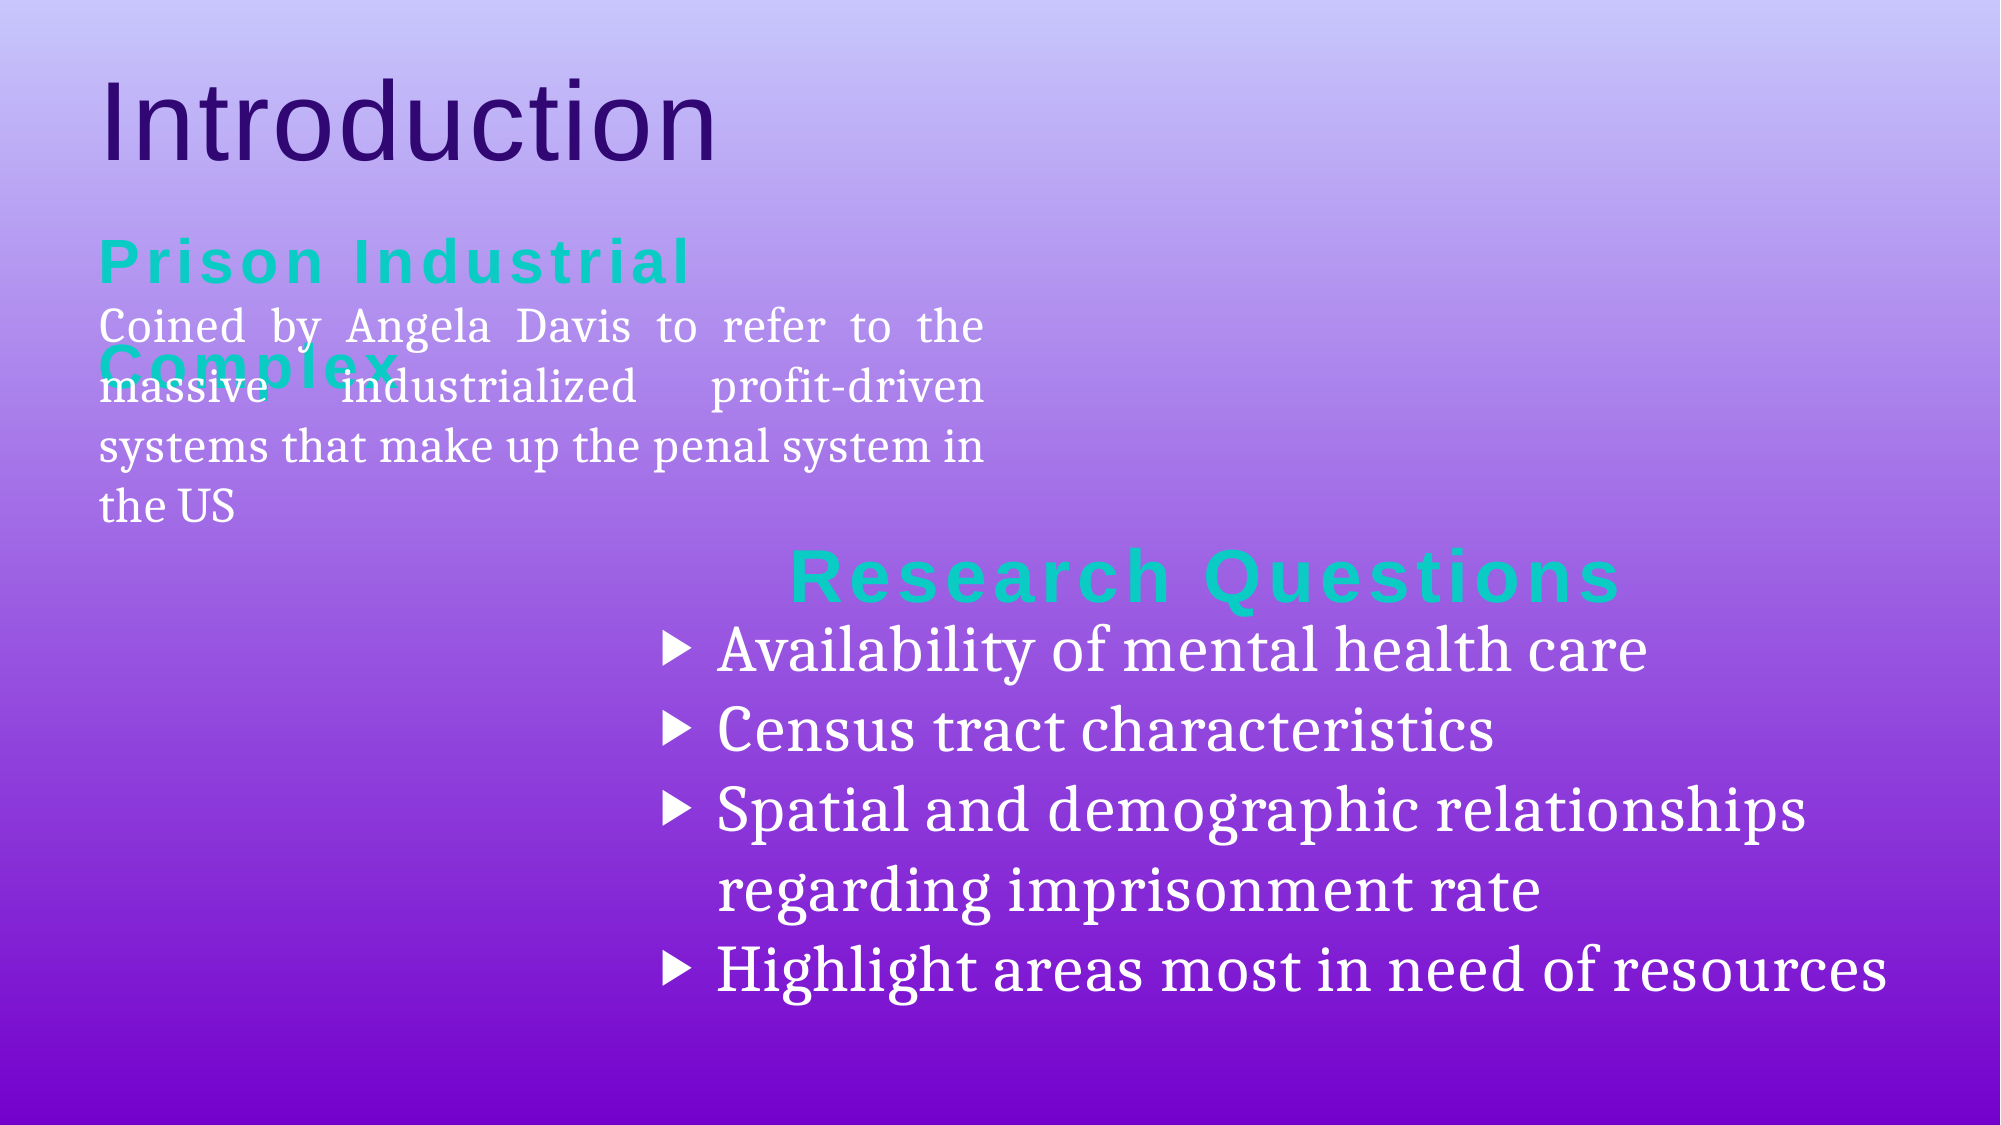

# Introduction
Prison Industrial Complex

Coined by Angela Davis to refer to the massive industrialized profit-driven systems that make up the penal system in the US
Research Questions

Availability of mental health care
Census tract characteristics
Spatial and demographic relationships regarding imprisonment rate
Highlight areas most in need of resources